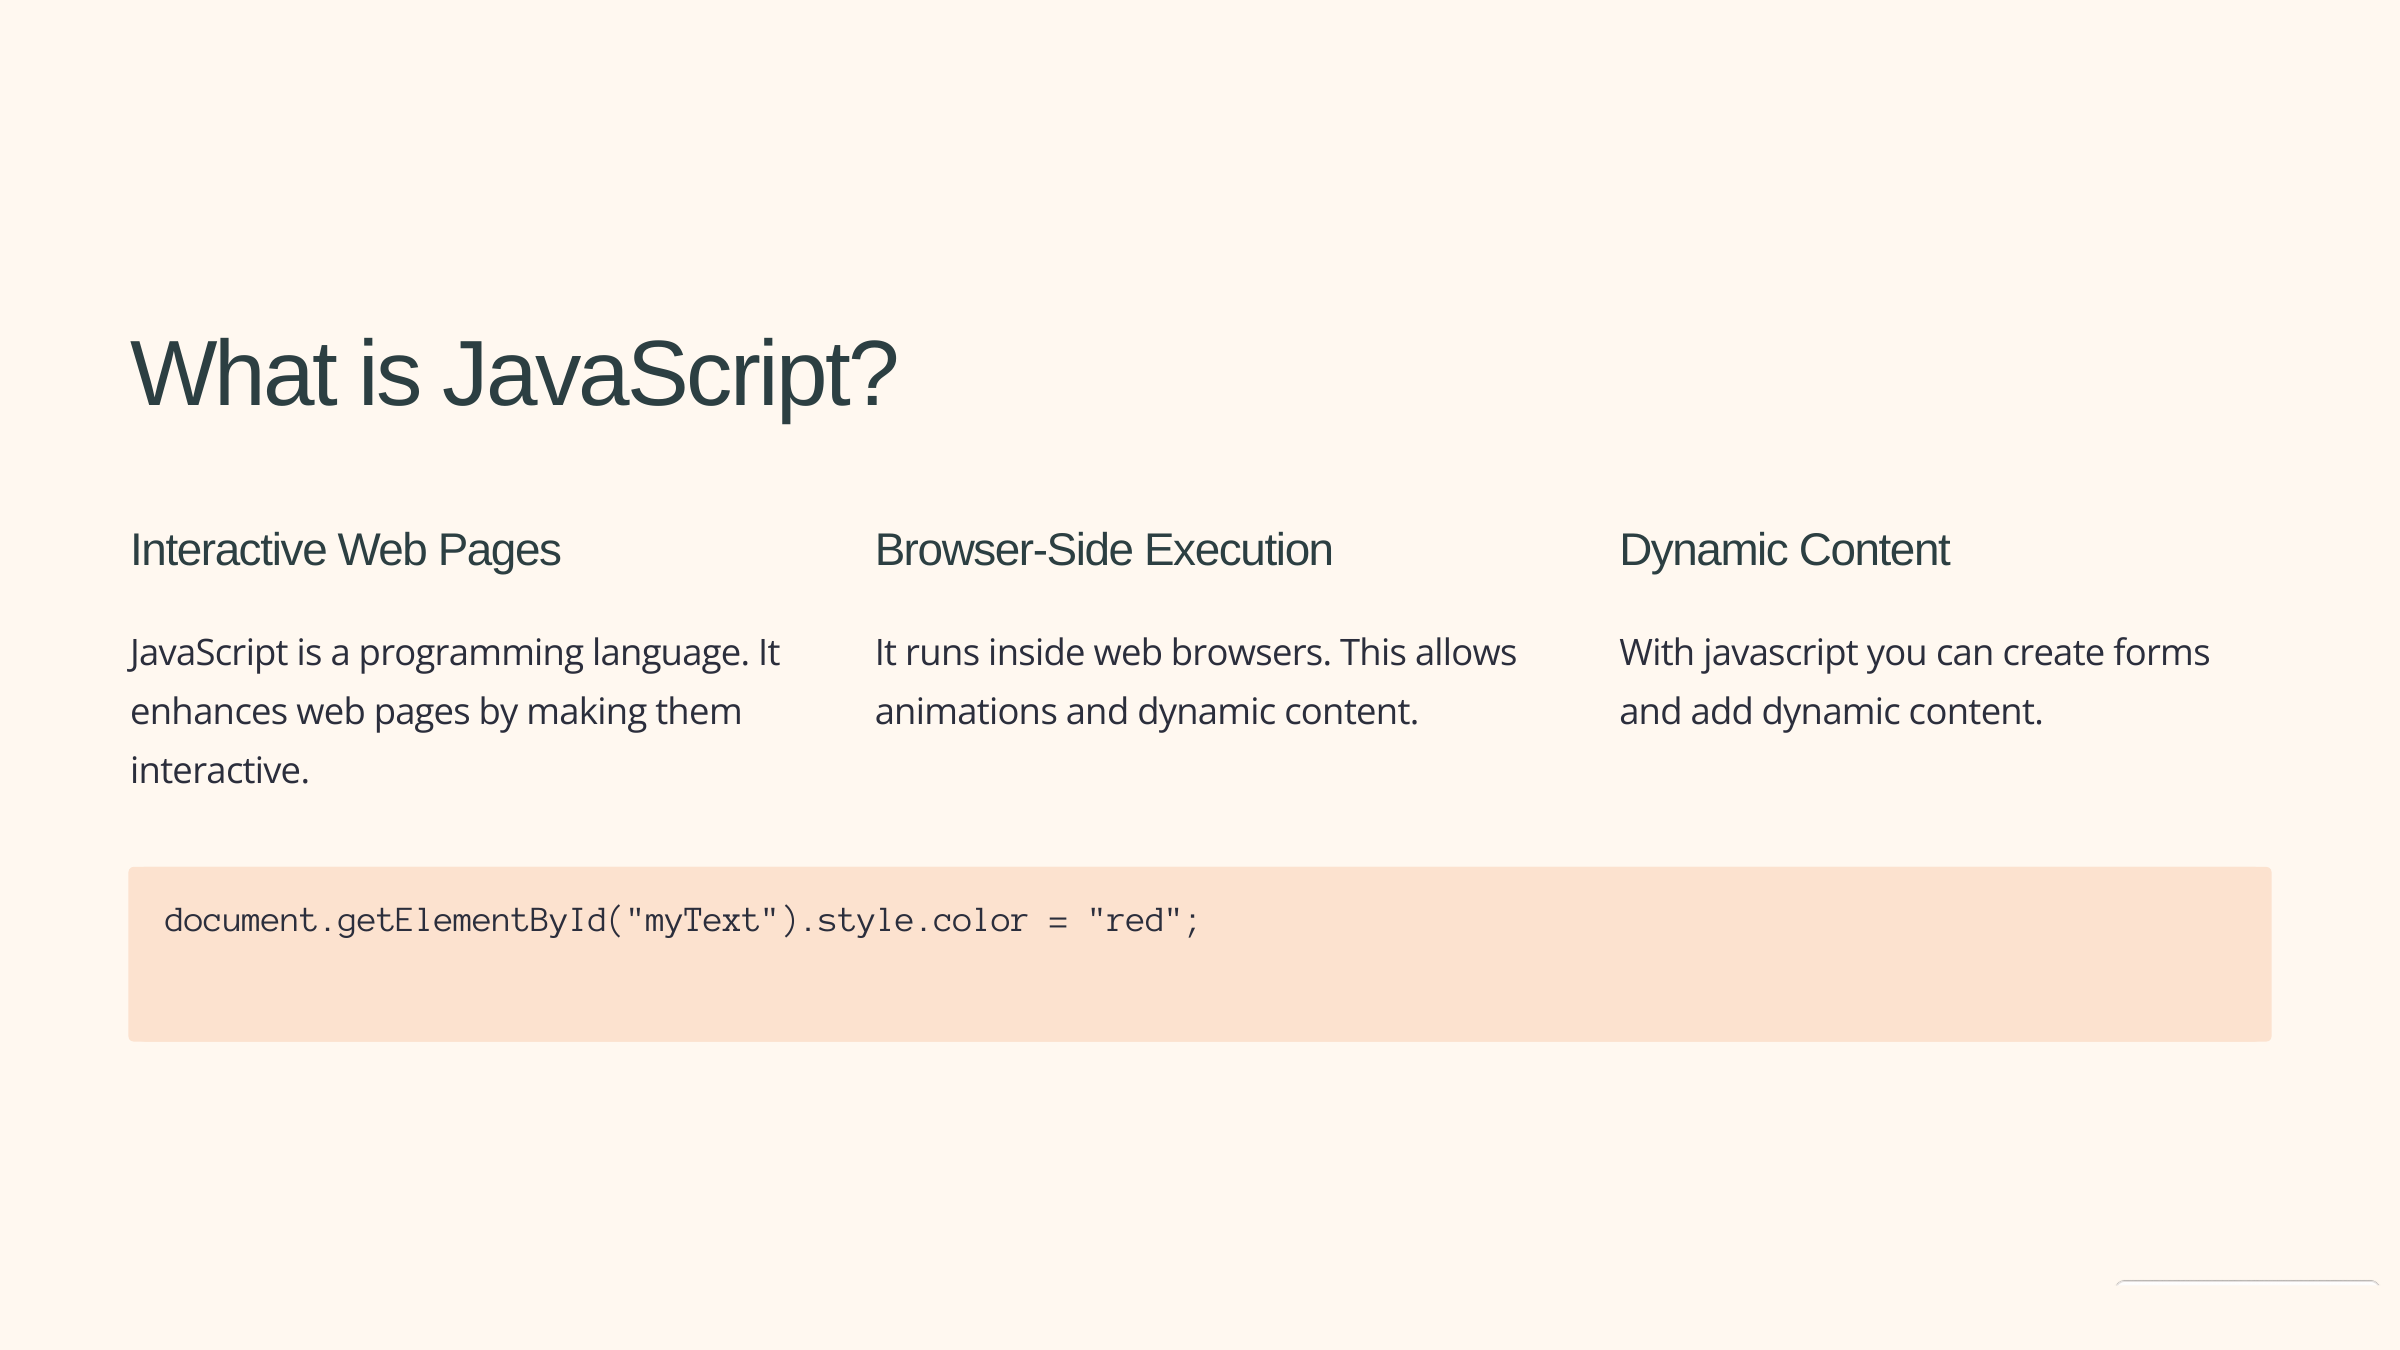

What is JavaScript?
Interactive Web Pages
Browser-Side Execution
Dynamic Content
JavaScript is a programming language. It enhances web pages by making them interactive.
It runs inside web browsers. This allows animations and dynamic content.
With javascript you can create forms and add dynamic content.

document.getElementById("myText").style.color = "red";